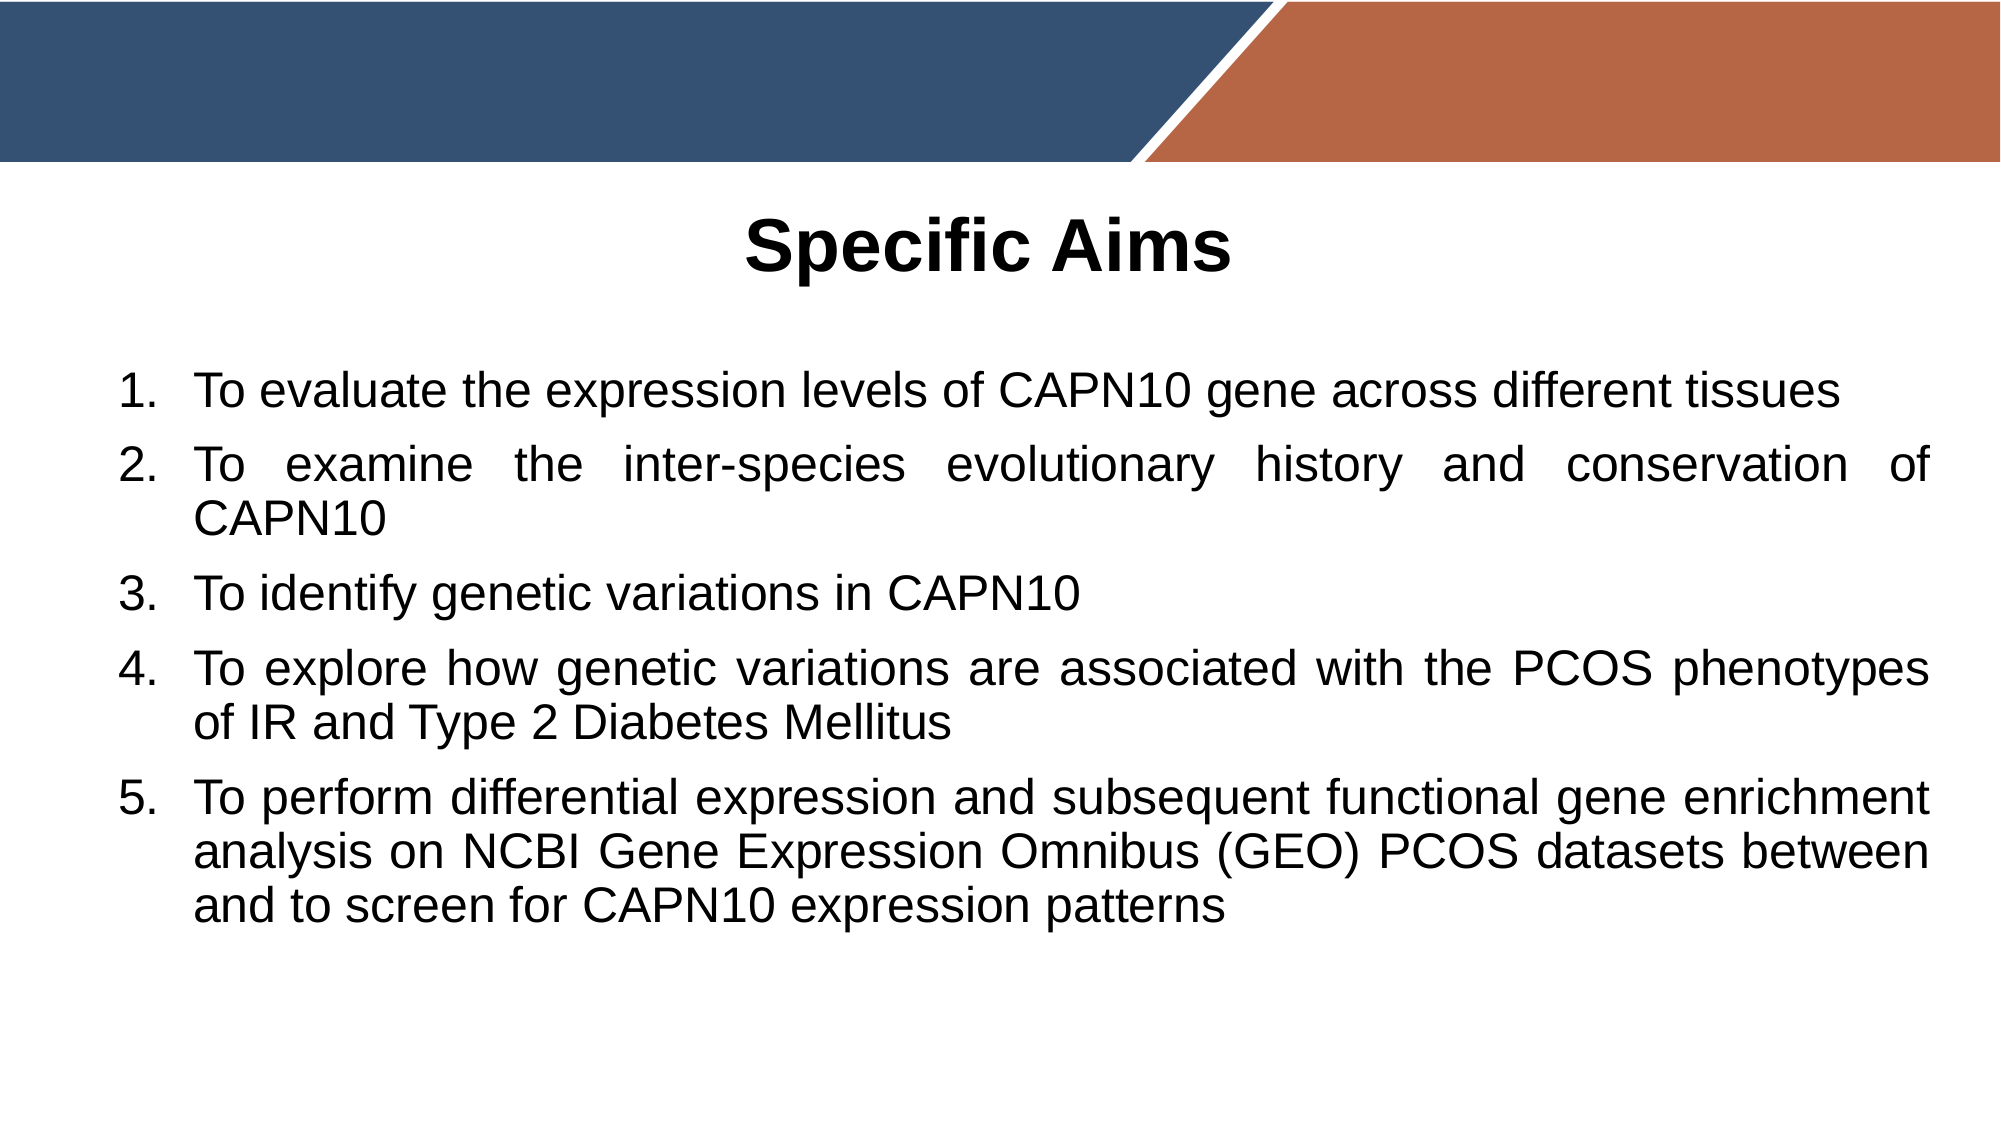

# Specific Aims
To evaluate the expression levels of CAPN10 gene across different tissues
To examine the inter-species evolutionary history and conservation of CAPN10
To identify genetic variations in CAPN10
To explore how genetic variations are associated with the PCOS phenotypes of IR and Type 2 Diabetes Mellitus
To perform differential expression and subsequent functional gene enrichment analysis on NCBI Gene Expression Omnibus (GEO) PCOS datasets between and to screen for CAPN10 expression patterns